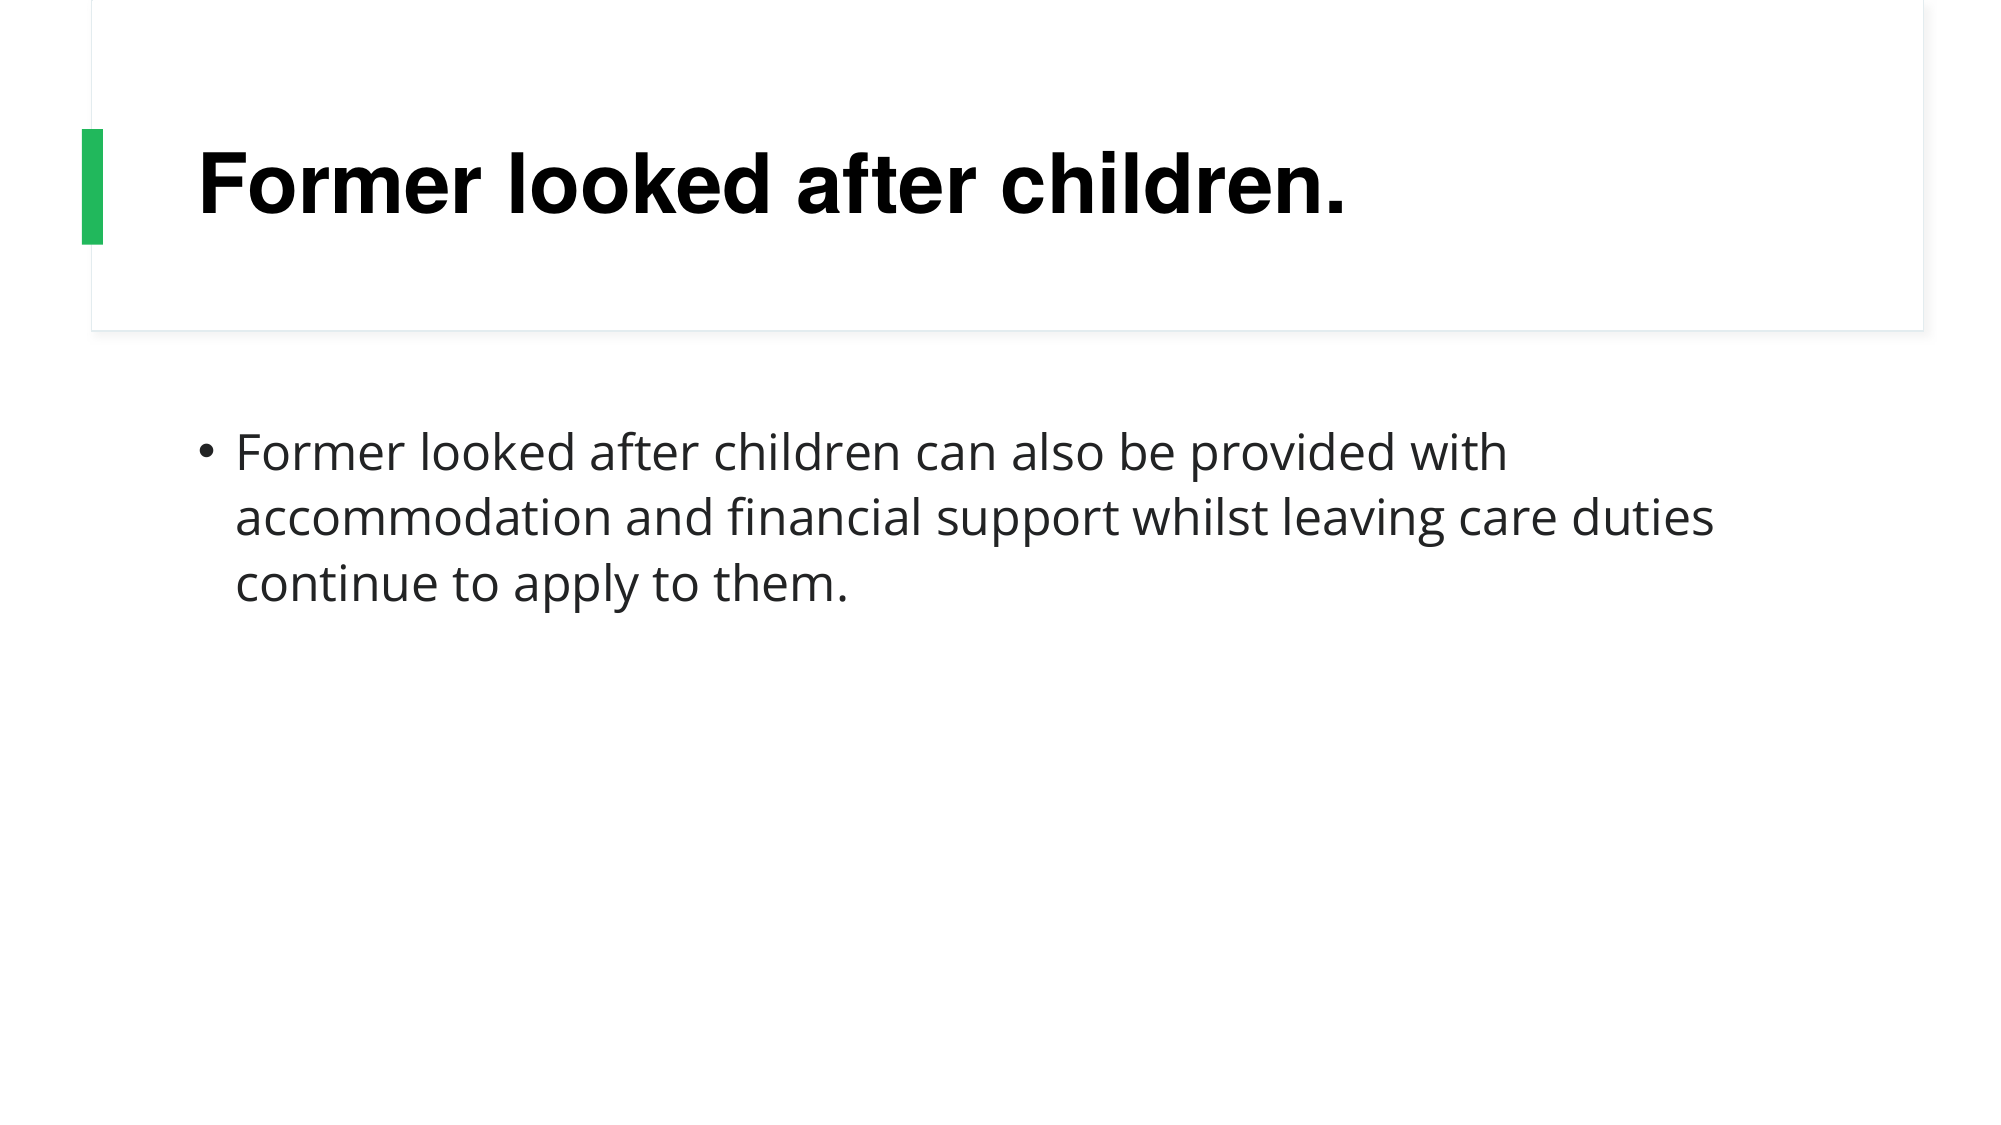

# Former looked after children.
Former looked after children can also be provided with accommodation and financial support whilst leaving care duties continue to apply to them.